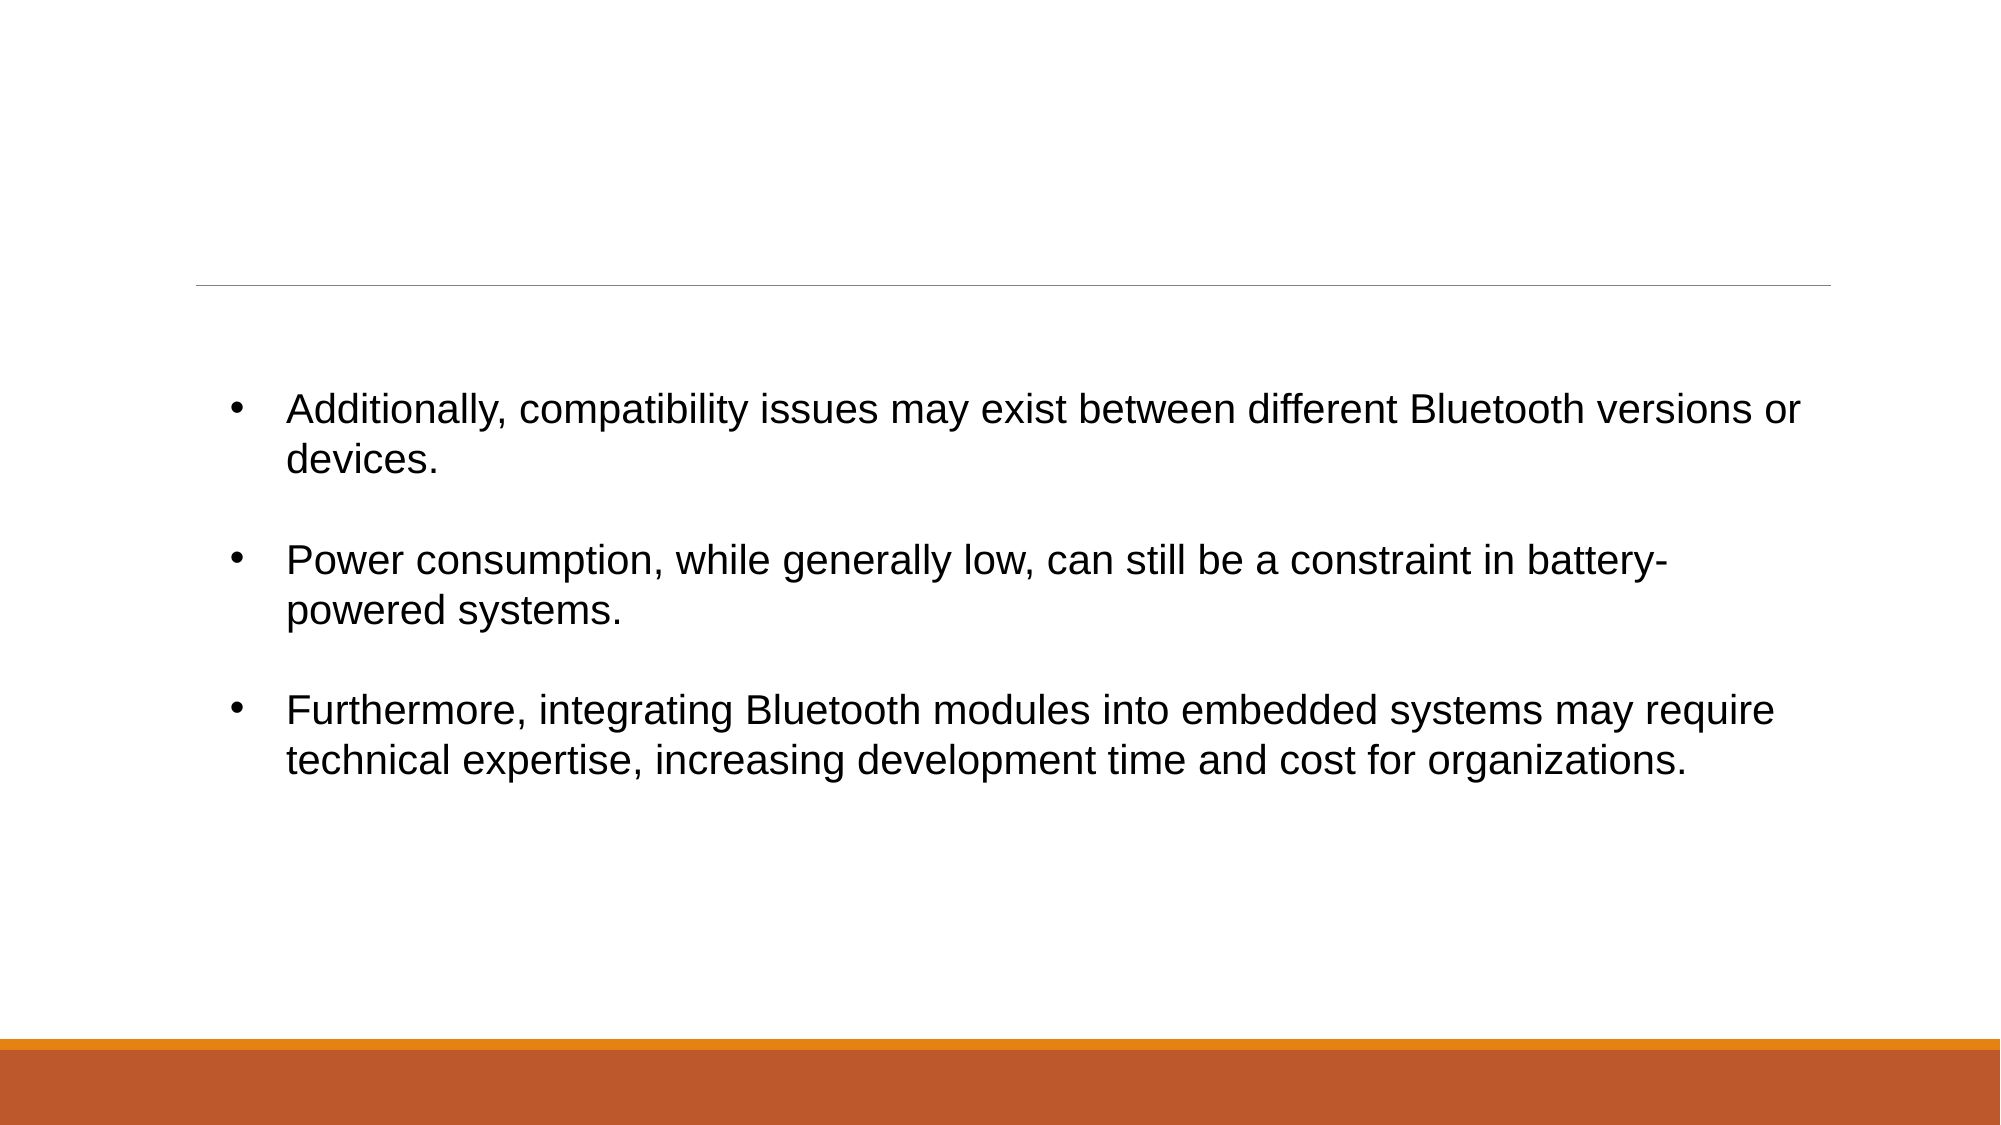

Additionally, compatibility issues may exist between different Bluetooth versions or devices.

Power consumption, while generally low, can still be a constraint in battery-powered systems.

Furthermore, integrating Bluetooth modules into embedded systems may require technical expertise, increasing development time and cost for organizations.